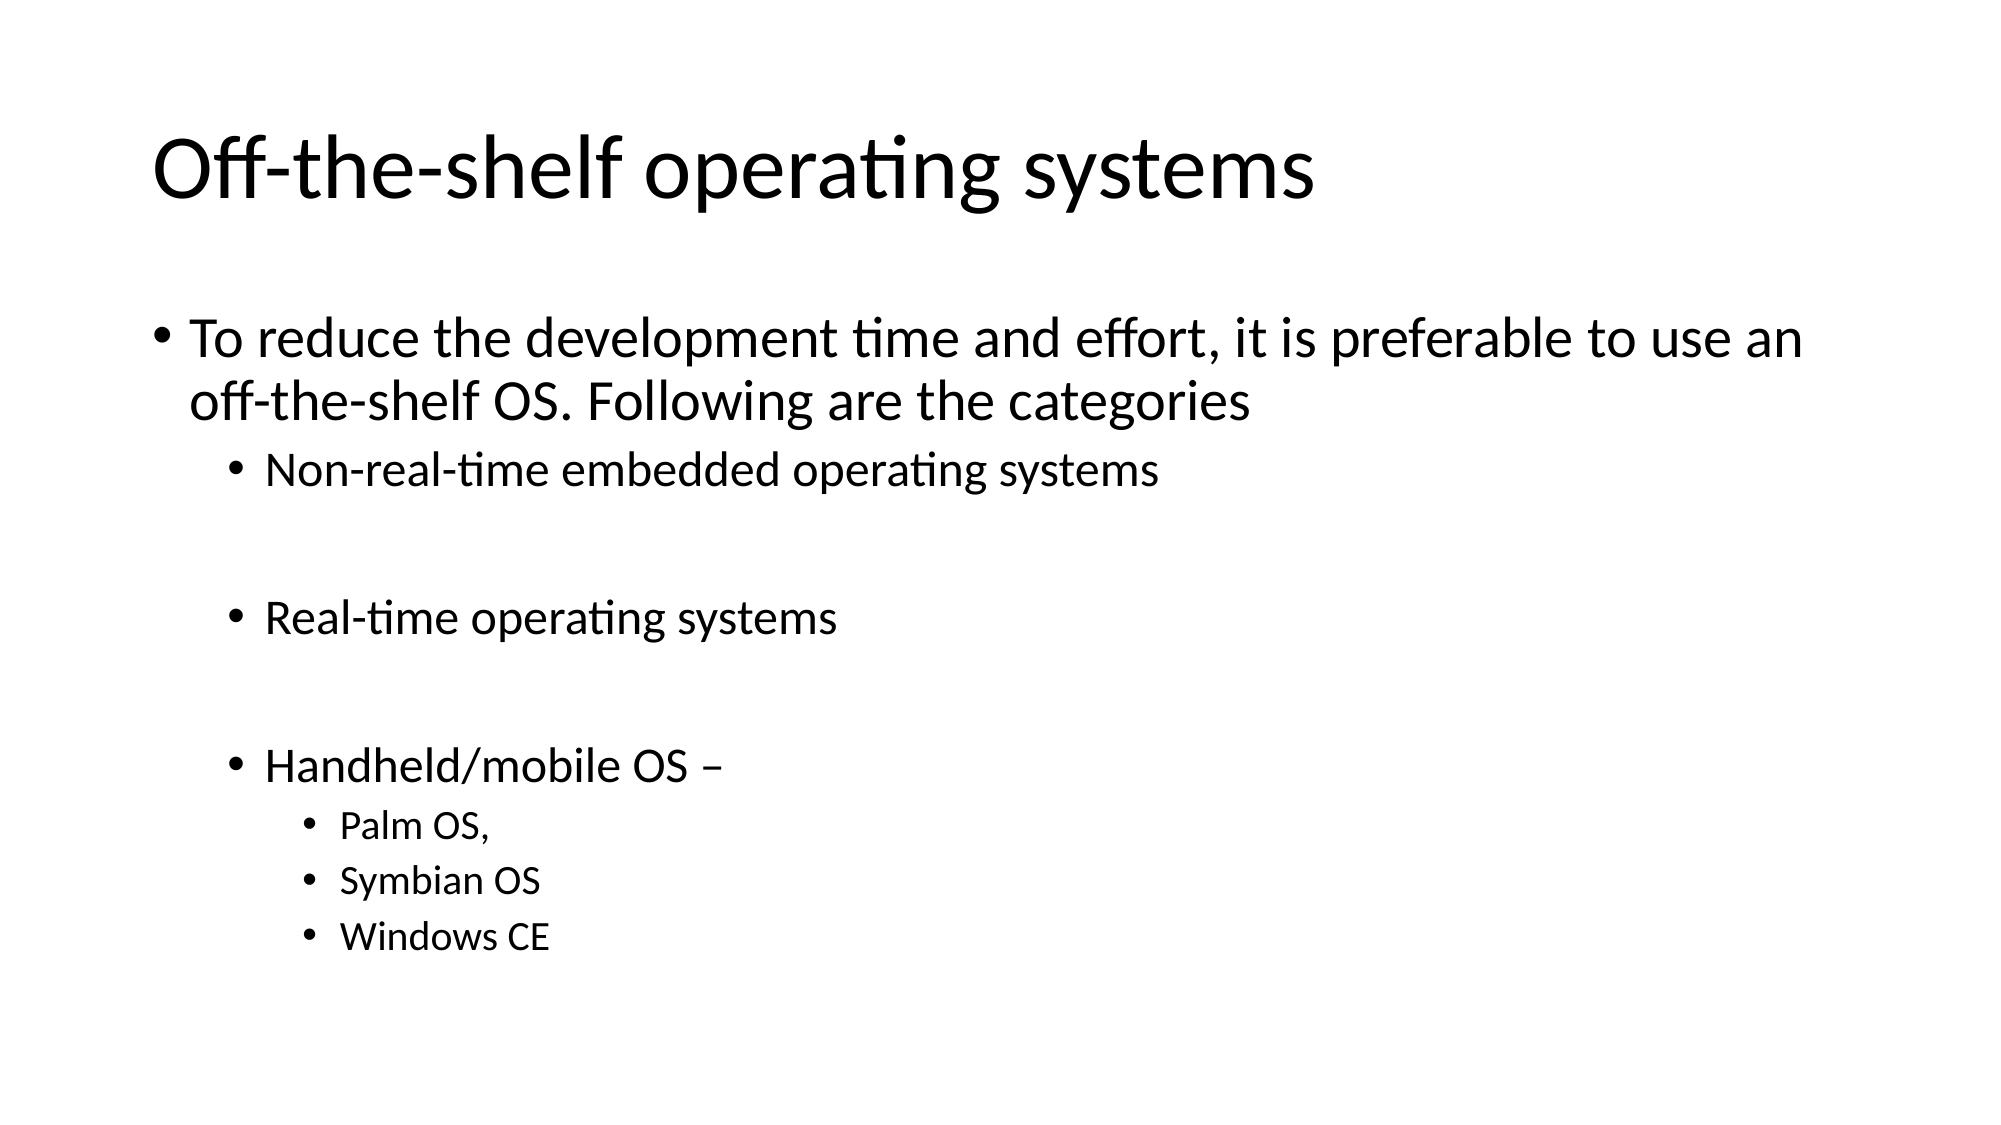

# Off-the-shelf operating systems
To reduce the development time and effort, it is preferable to use an off-the-shelf OS. Following are the categories
Non-real-time embedded operating systems

Real-time operating systems

Handheld/mobile OS –
Palm OS,
Symbian OS
Windows CE